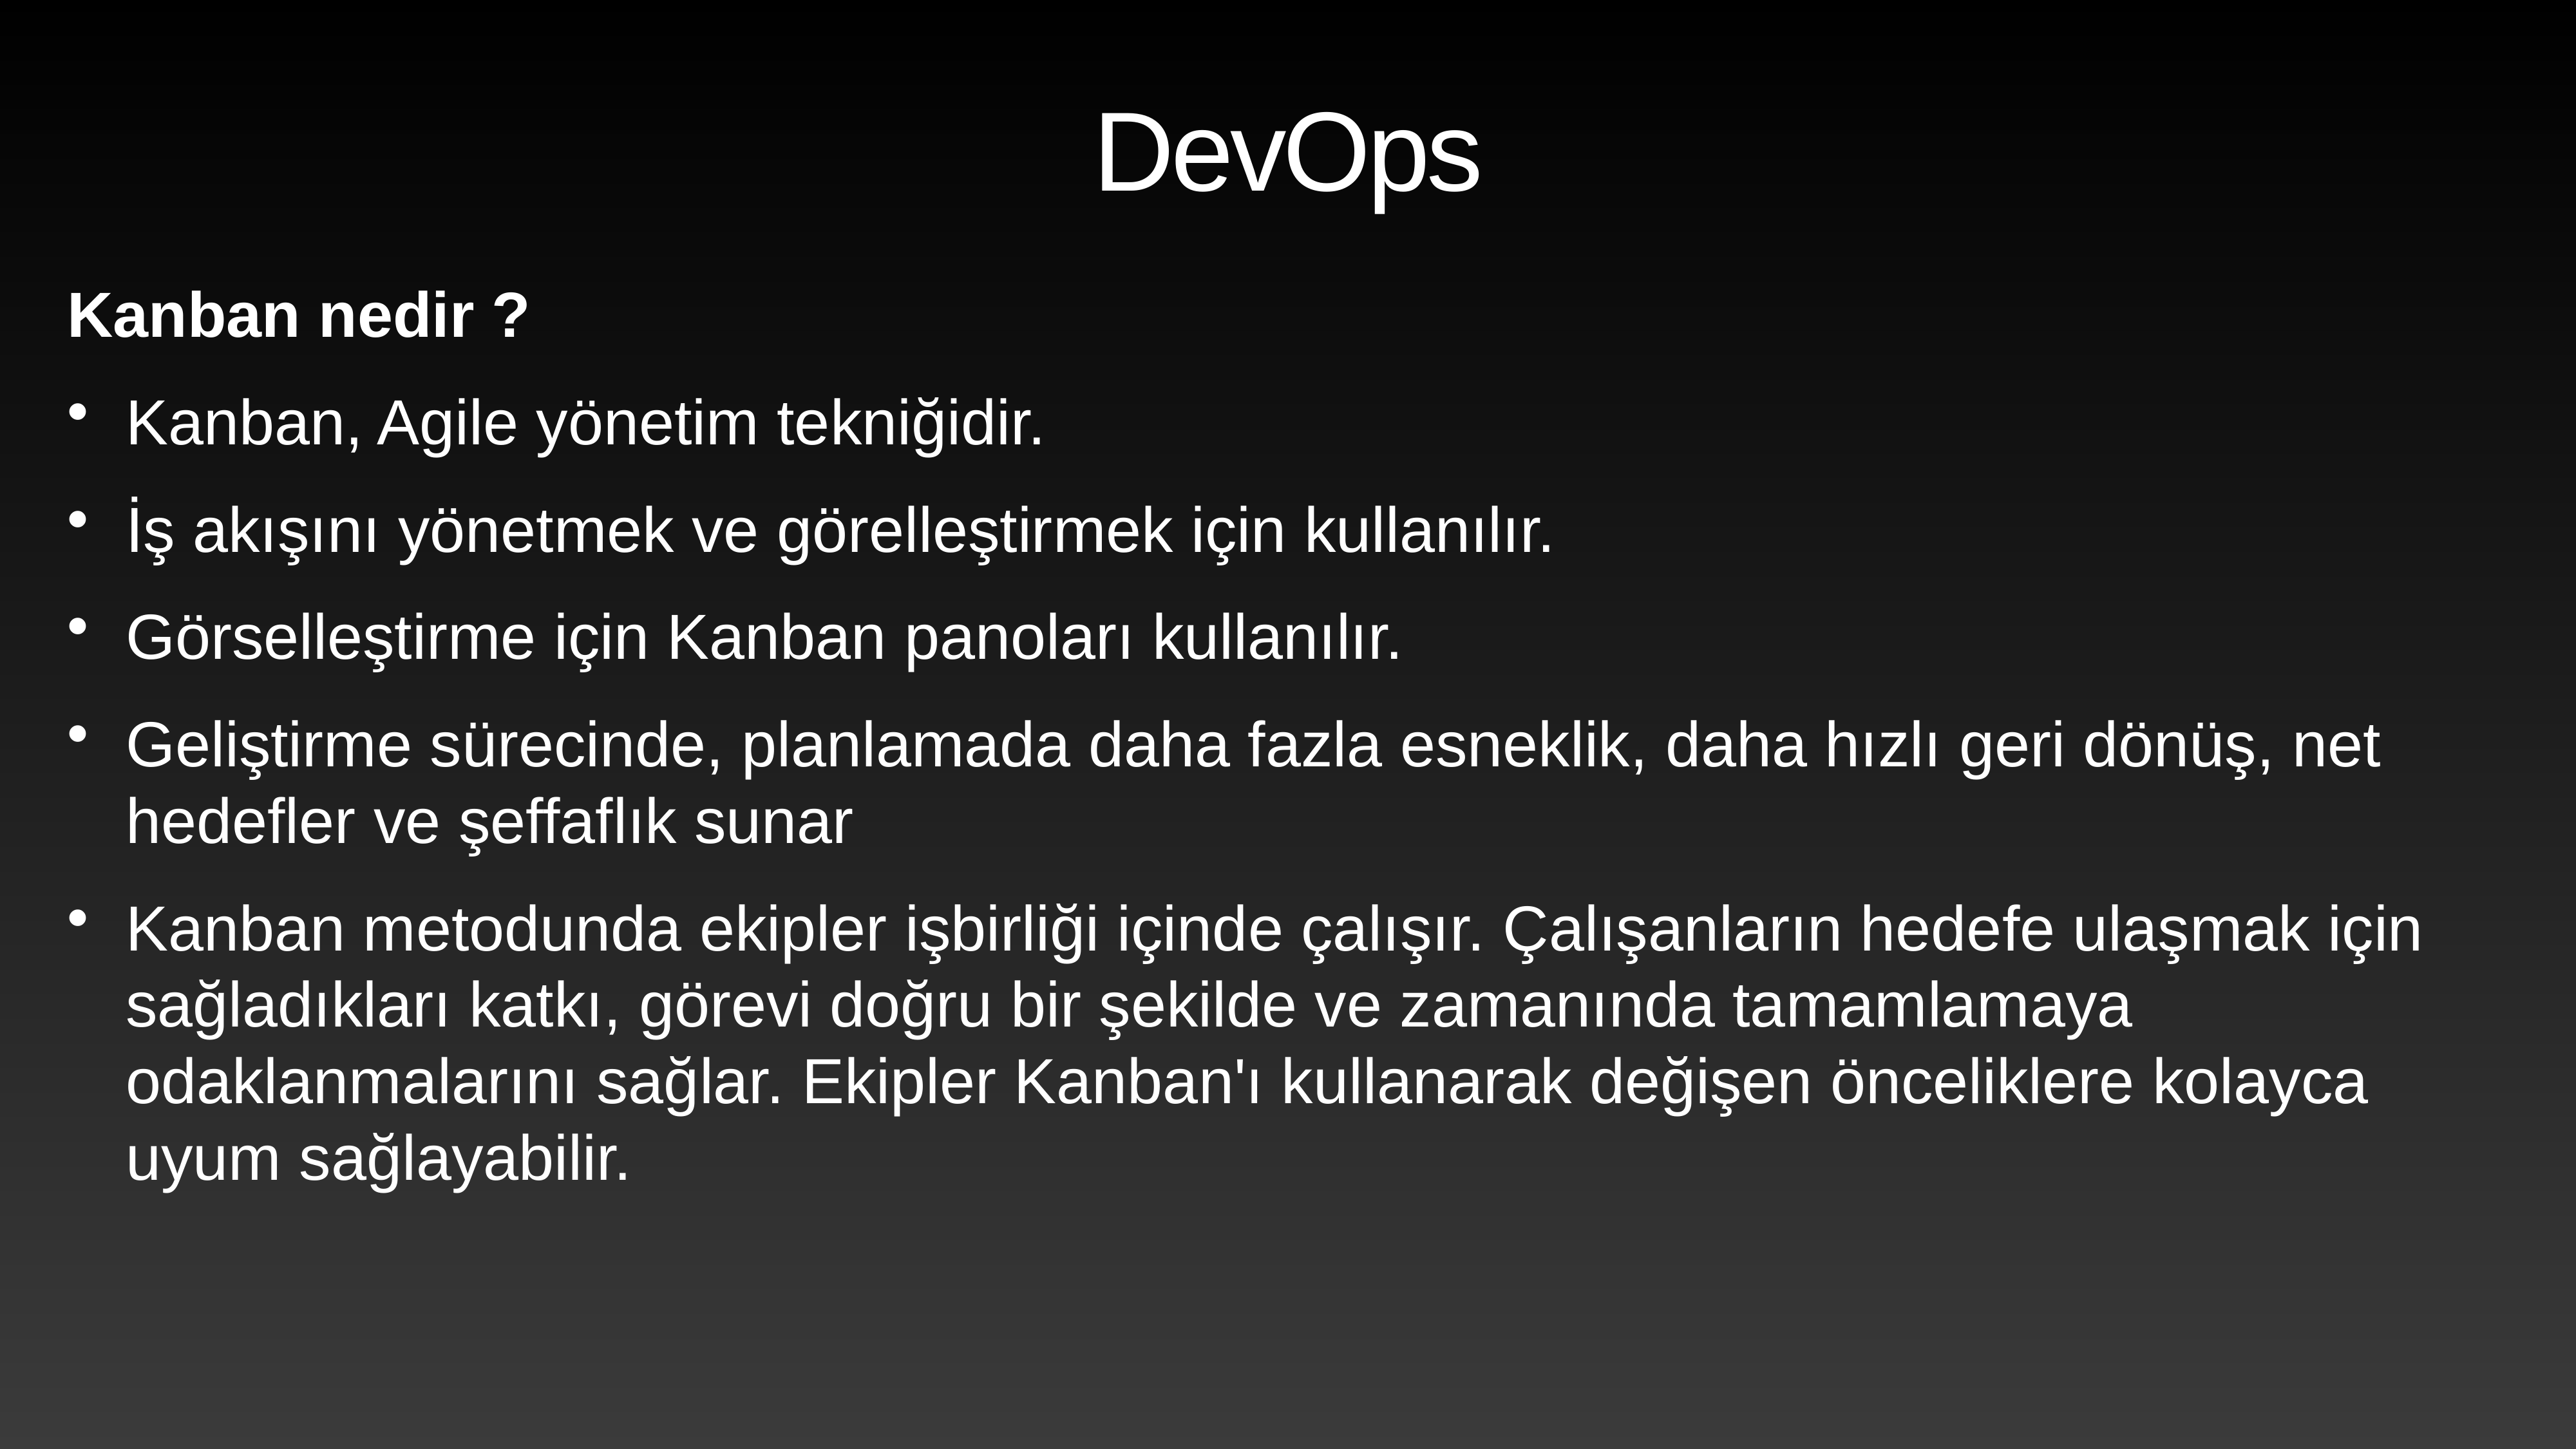

# DevOps
Kanban nedir ?
Kanban, Agile yönetim tekniğidir.
İş akışını yönetmek ve görelleştirmek için kullanılır.
Görselleştirme için Kanban panoları kullanılır.
Geliştirme sürecinde, planlamada daha fazla esneklik, daha hızlı geri dönüş, net hedefler ve şeffaflık sunar
Kanban metodunda ekipler işbirliği içinde çalışır. Çalışanların hedefe ulaşmak için sağladıkları katkı, görevi doğru bir şekilde ve zamanında tamamlamaya odaklanmalarını sağlar. Ekipler Kanban'ı kullanarak değişen önceliklere kolayca uyum sağlayabilir.